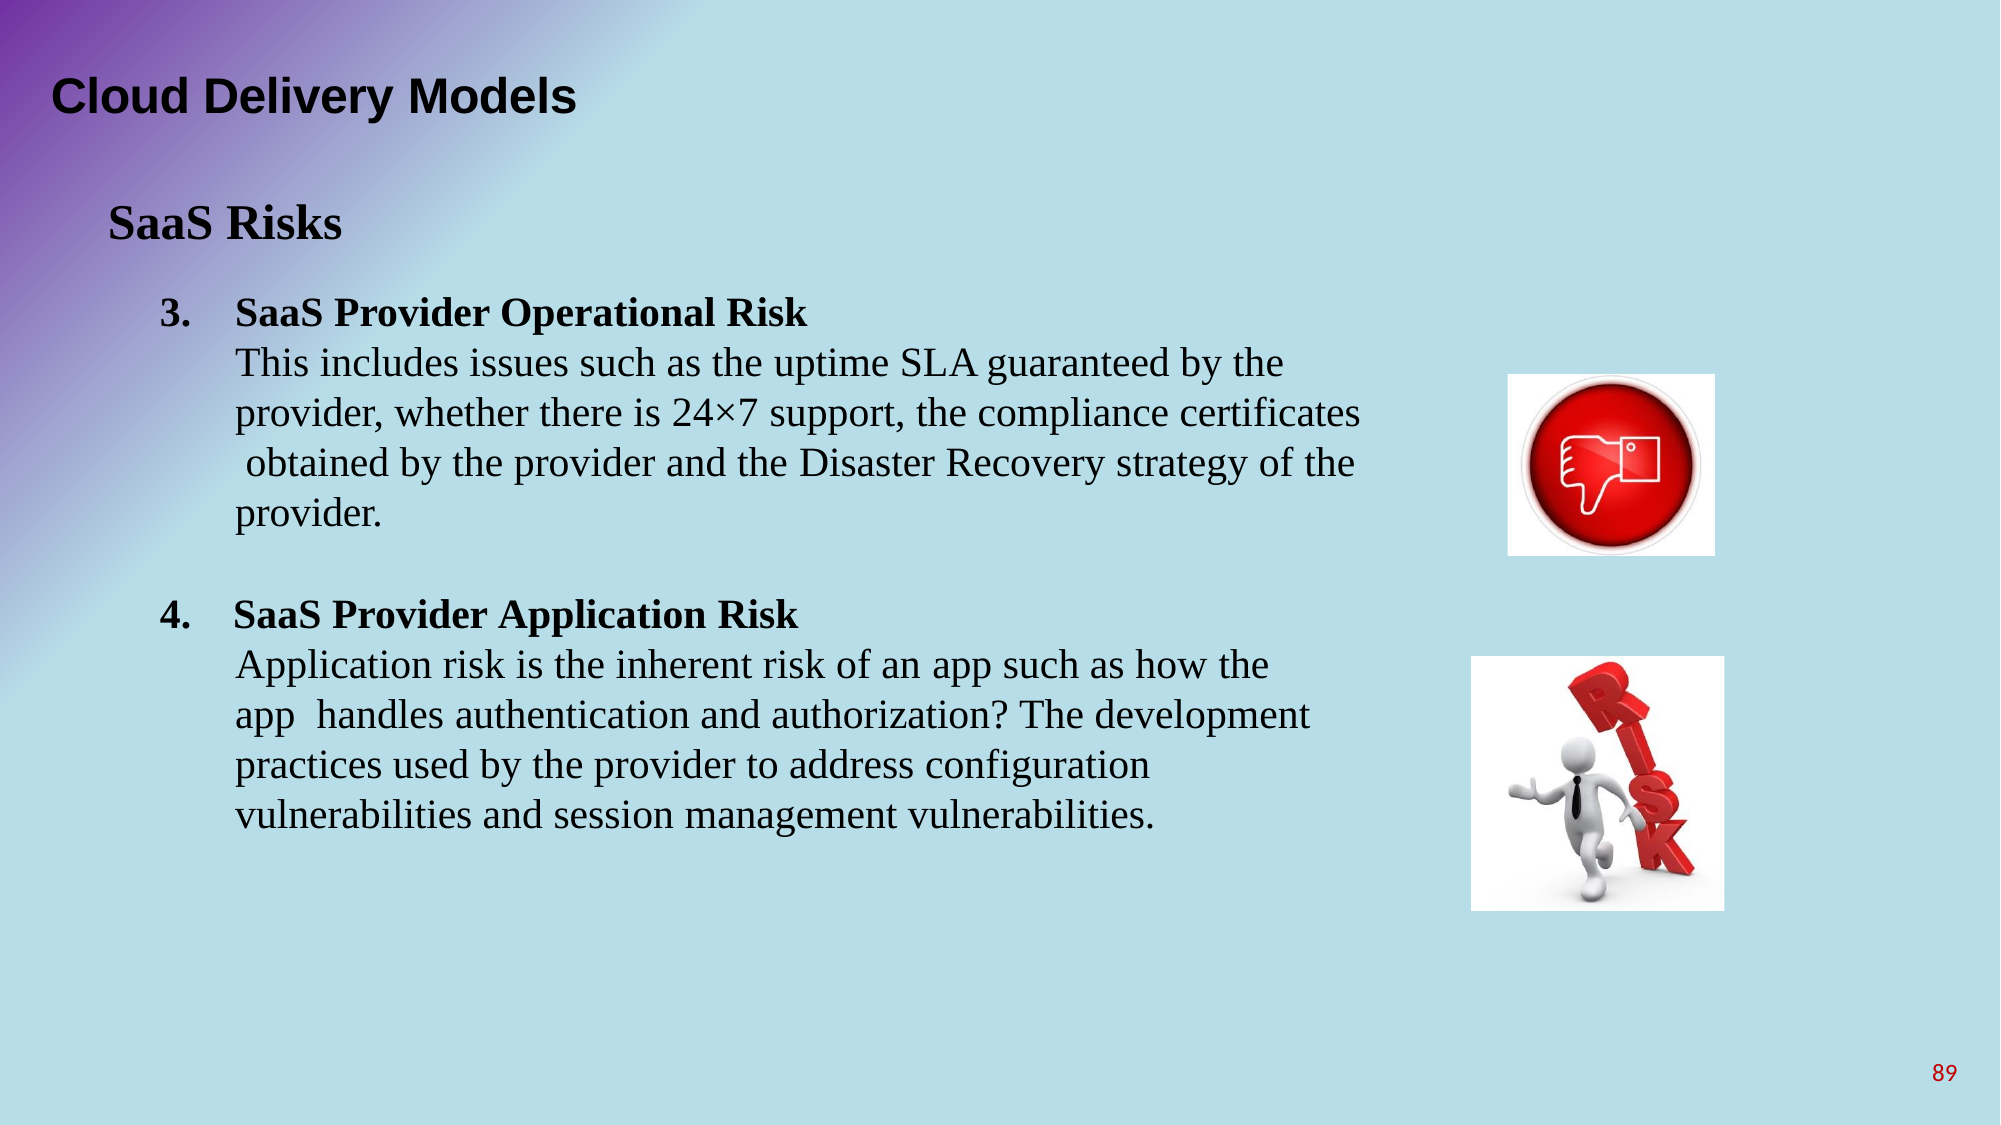

# Cloud Delivery Models
SaaS Risks
SaaS Provider Operational Risk
This includes issues such as the uptime SLA guaranteed by the  provider, whether there is 24×7 support, the compliance certificates  obtained by the provider and the Disaster Recovery strategy of the  provider.

SaaS Provider Application Risk
Application risk is the inherent risk of an app such as how the app  handles authentication and authorization? The development  practices used by the provider to address configuration  vulnerabilities and session management vulnerabilities.

89